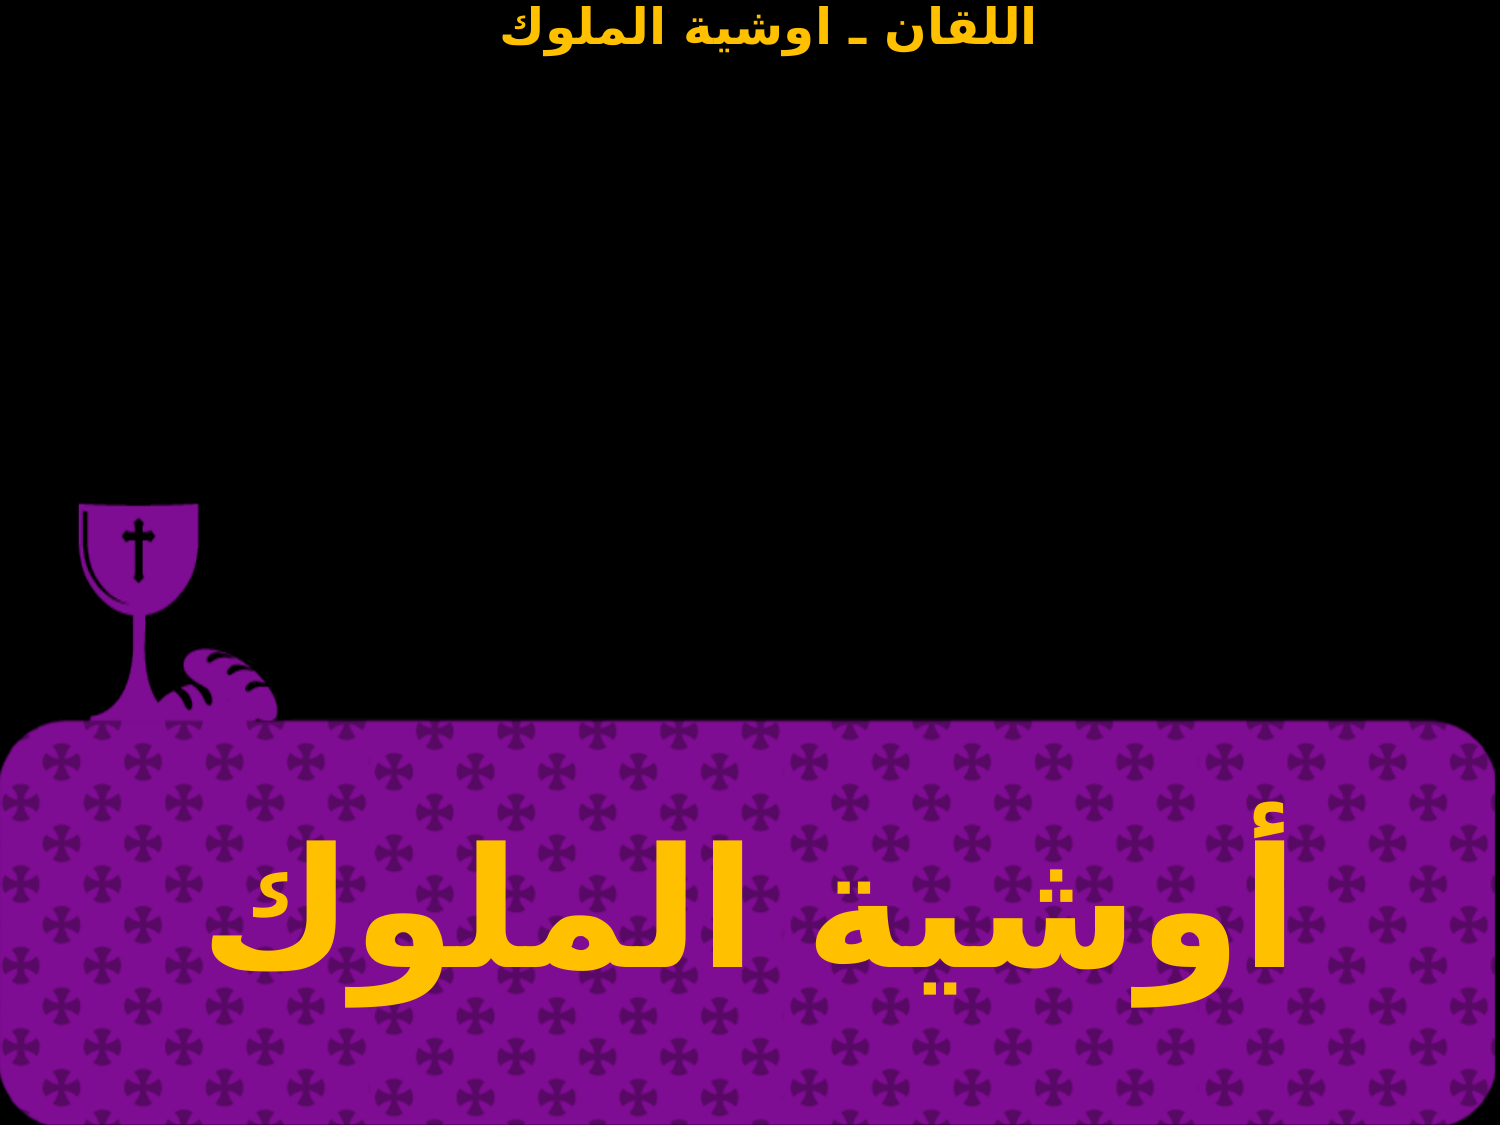

| أوشية الملوك |
| --- |